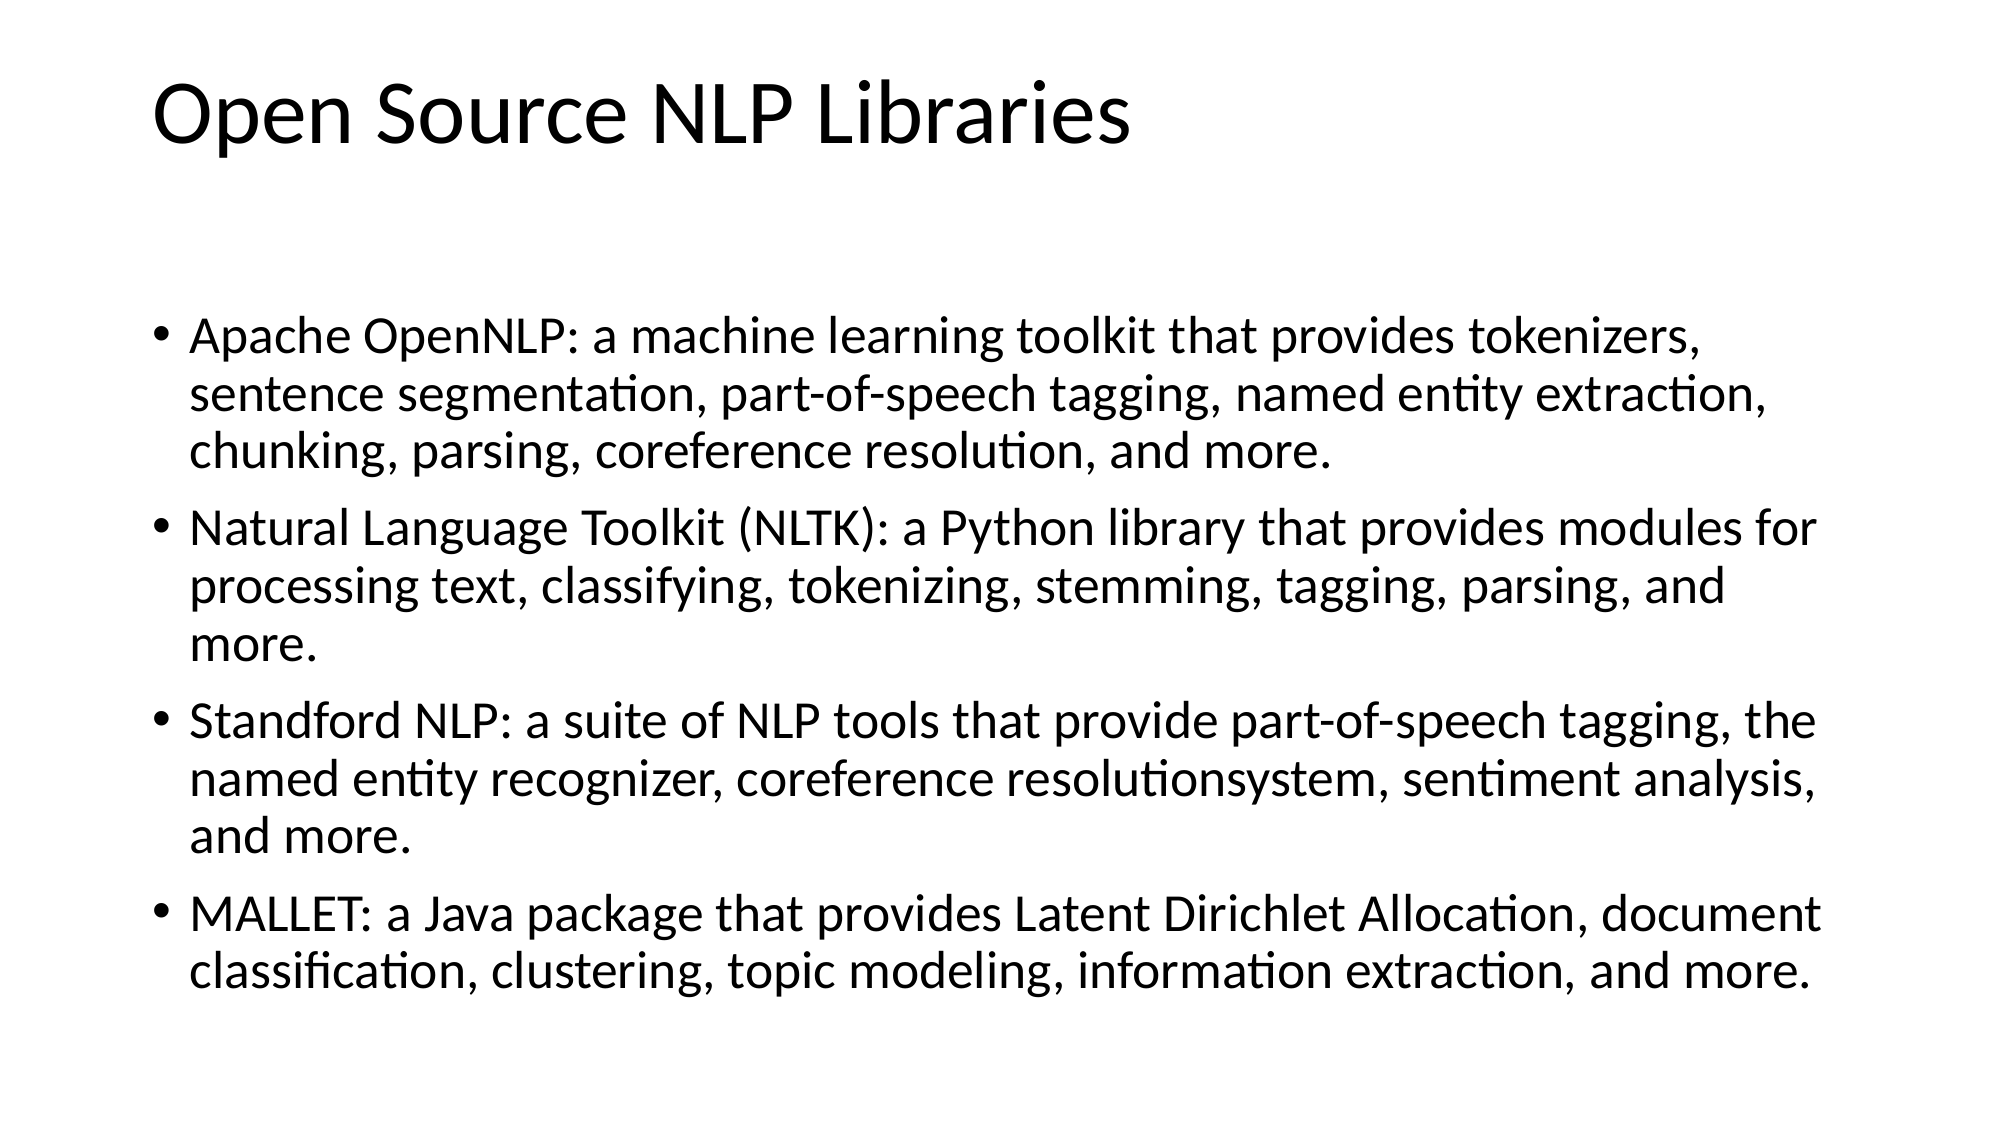

# Open Source NLP Libraries
Apache OpenNLP: a machine learning toolkit that provides tokenizers, sentence segmentation, part-of-speech tagging, named entity extraction, chunking, parsing, coreference resolution, and more.
Natural Language Toolkit (NLTK): a Python library that provides modules for processing text, classifying, tokenizing, stemming, tagging, parsing, and more.
Standford NLP: a suite of NLP tools that provide part-of-speech tagging, the named entity recognizer, coreference resolutionsystem, sentiment analysis, and more.
MALLET: a Java package that provides Latent Dirichlet Allocation, document classification, clustering, topic modeling, information extraction, and more.